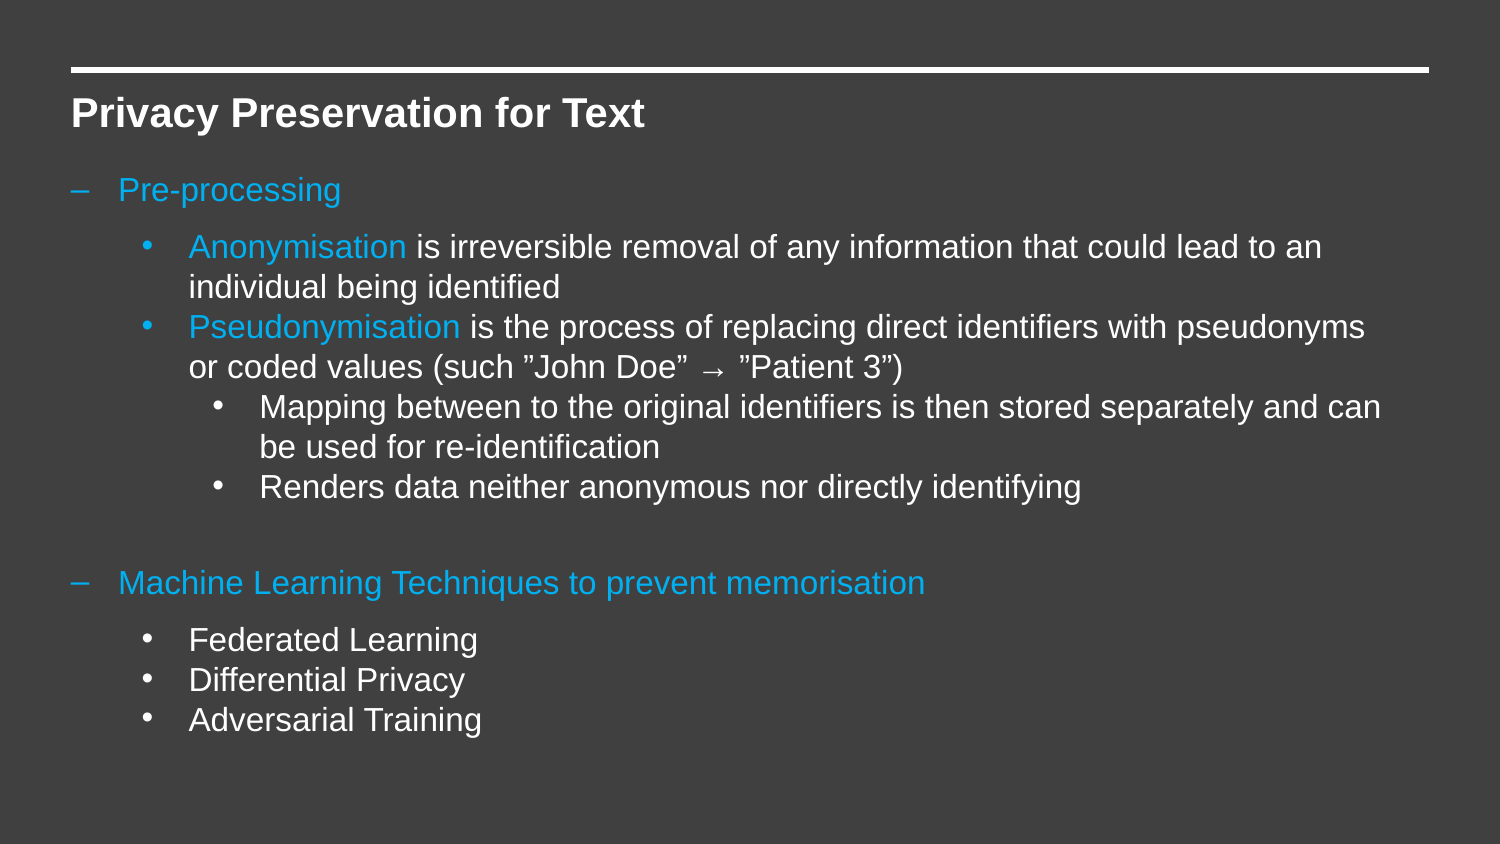

Privacy Preservation for Text
Pre-processing
Anonymisation is irreversible removal of any information that could lead to an individual being identified
Pseudonymisation is the process of replacing direct identifiers with pseudonyms or coded values (such ”John Doe” → ”Patient 3”)
Mapping between to the original identifiers is then stored separately and can be used for re-identification
Renders data neither anonymous nor directly identifying

Machine Learning Techniques to prevent memorisation
Federated Learning
Differential Privacy
Adversarial Training